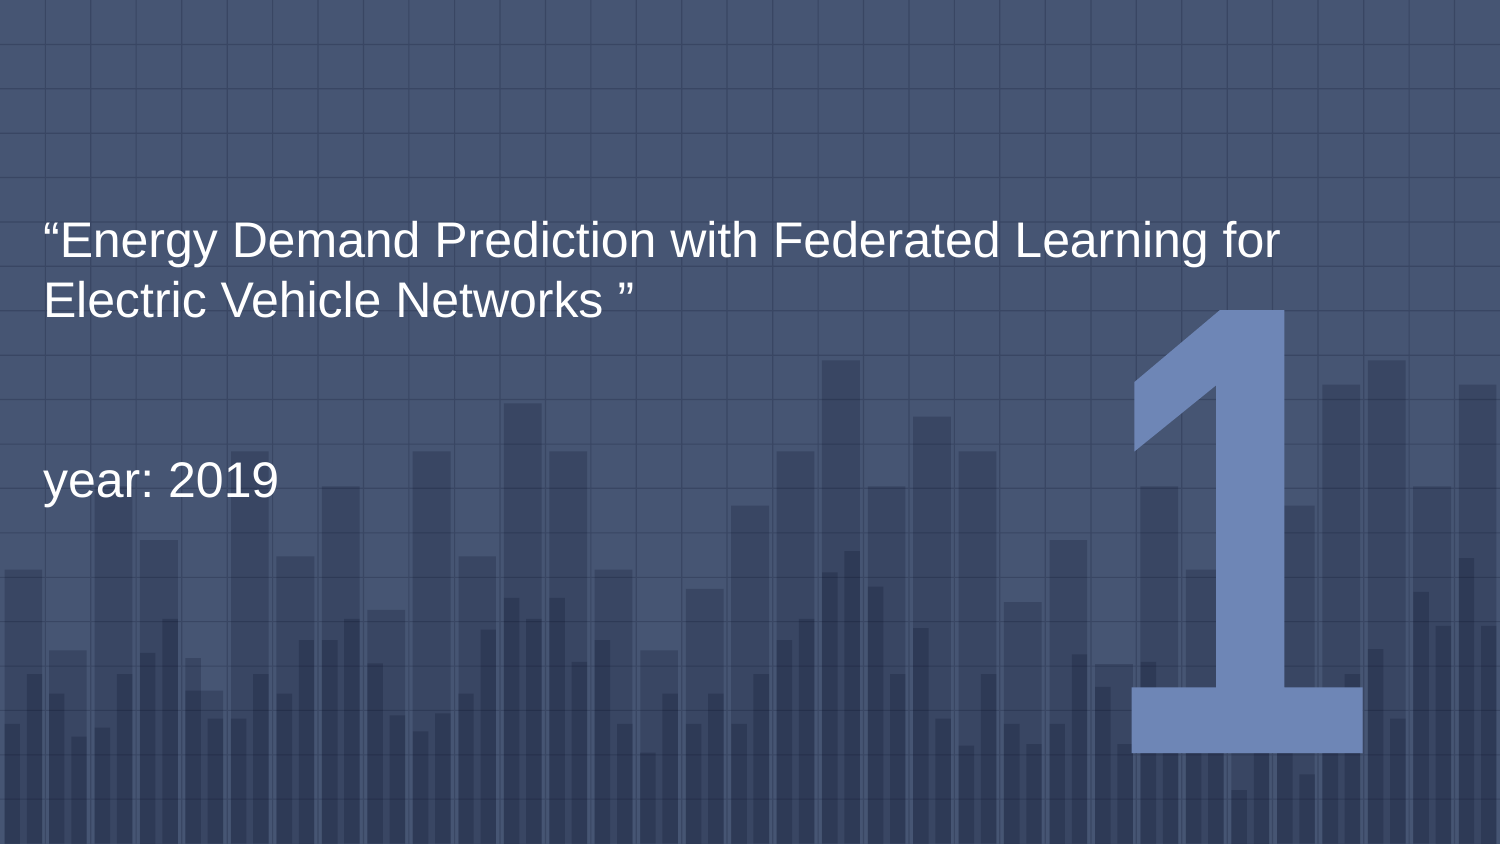

# “Energy Demand Prediction with Federated Learning for Electric Vehicle Networks ” year: 2019
1